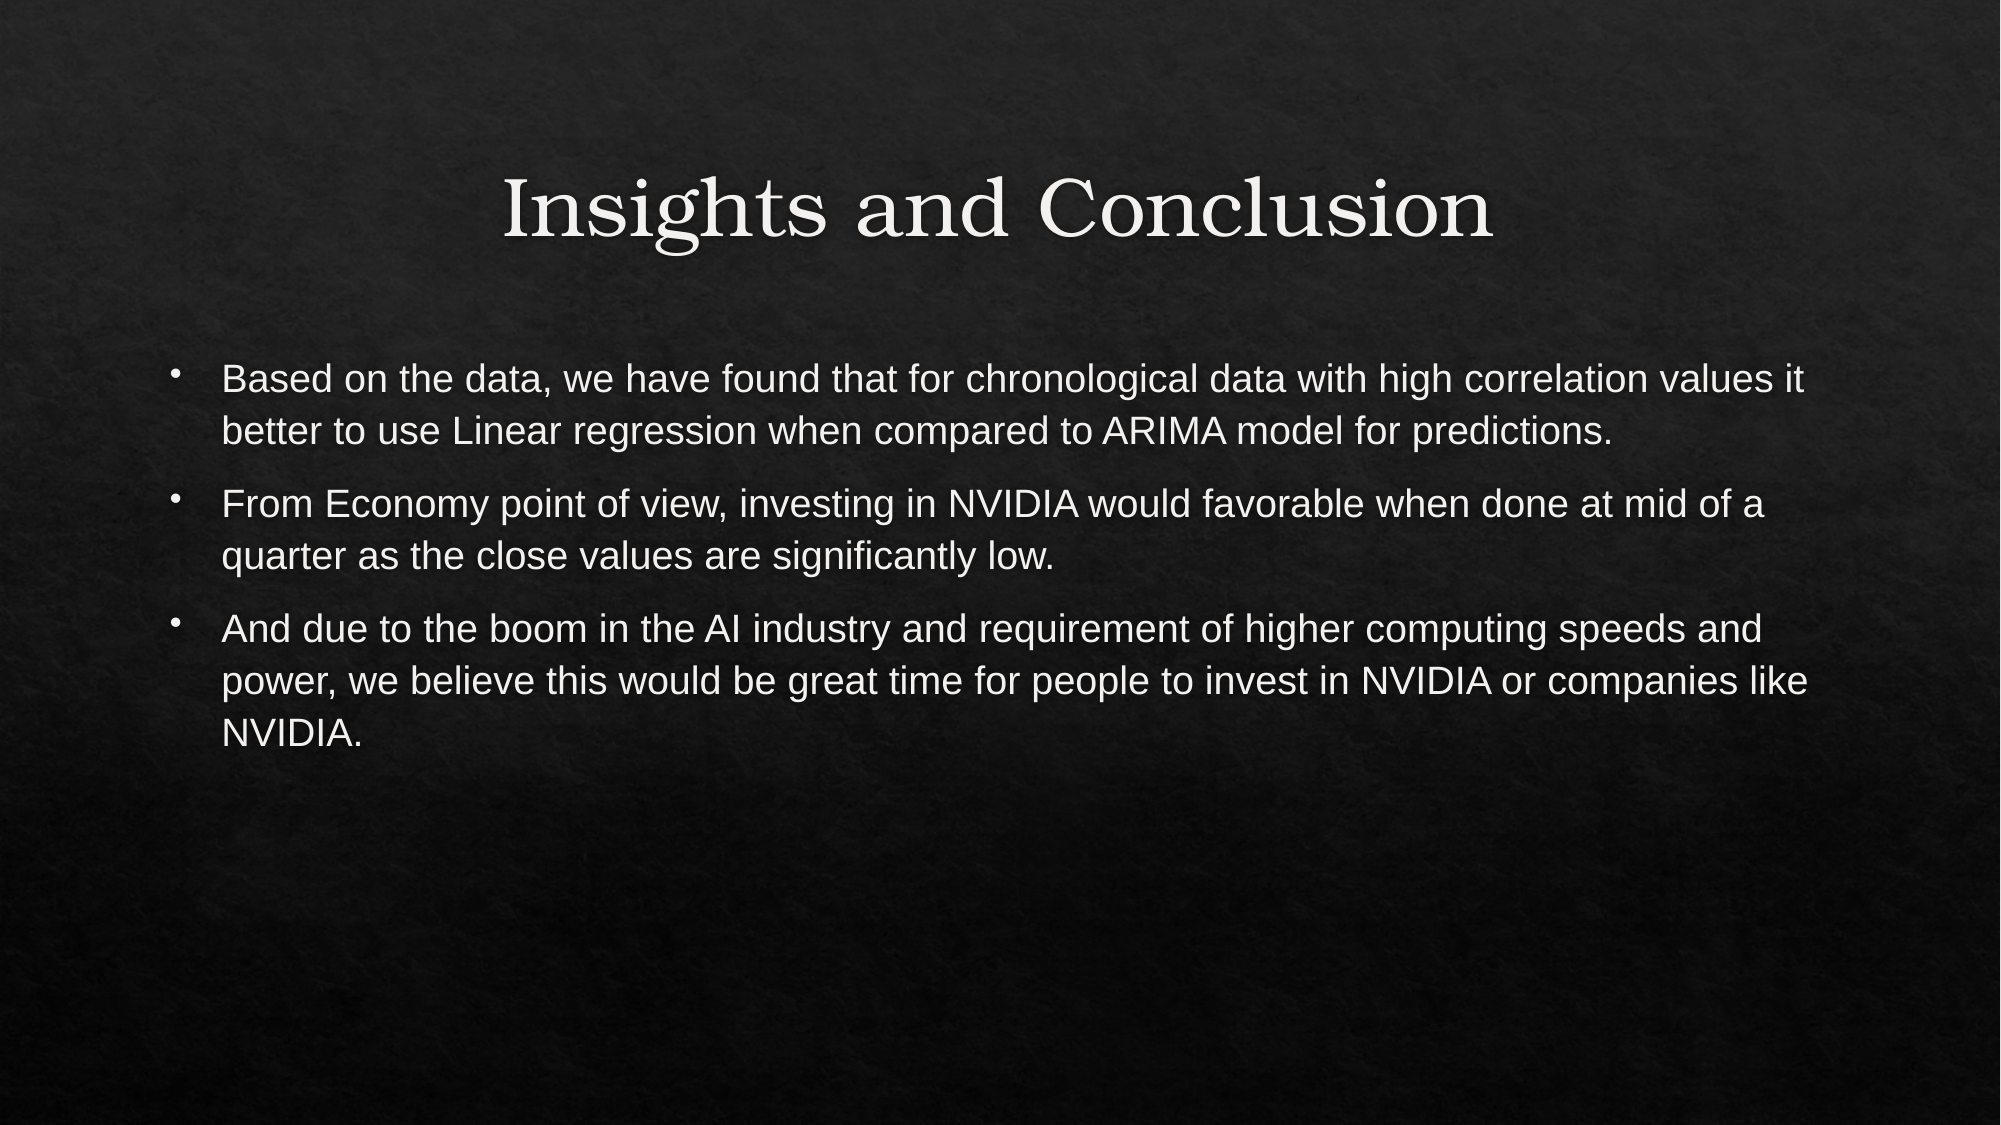

# Insights and Conclusion
Based on the data, we have found that for chronological data with high correlation values it better to use Linear regression when compared to ARIMA model for predictions.
From Economy point of view, investing in NVIDIA would favorable when done at mid of a quarter as the close values are significantly low.
And due to the boom in the AI industry and requirement of higher computing speeds and power, we believe this would be great time for people to invest in NVIDIA or companies like NVIDIA.